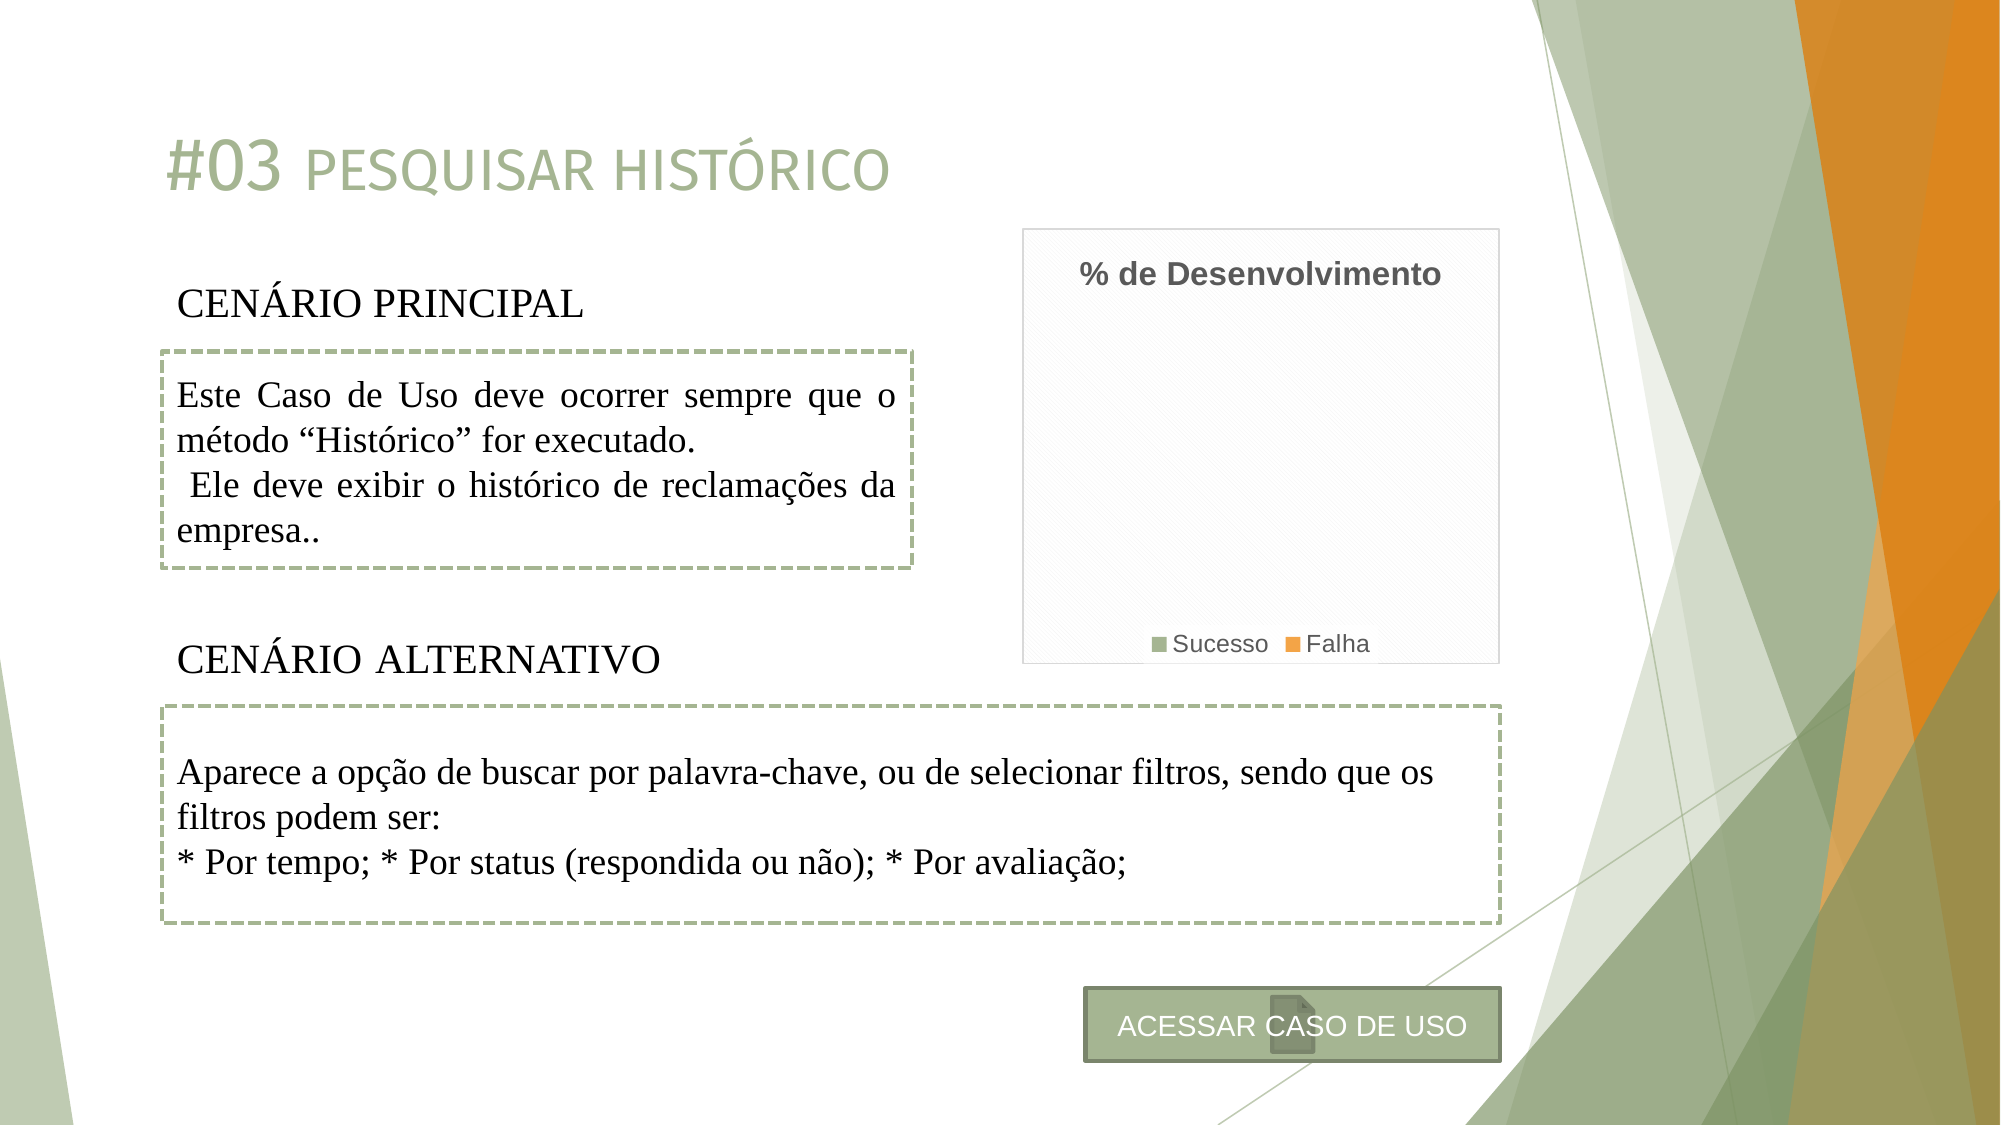

# #03 PESQUISAR HISTÓRICO

[unsupported chart]

CENÁRIO PRINCIPAL
Este Caso de Uso deve ocorrer sempre que o método “Histórico” for executado.
 Ele deve exibir o histórico de reclamações da empresa..
CENÁRIO ALTERNATIVO
Aparece a opção de buscar por palavra-chave, ou de selecionar filtros, sendo que os filtros podem ser:
* Por tempo; * Por status (respondida ou não); * Por avaliação;
ACESSAR CASO DE USO